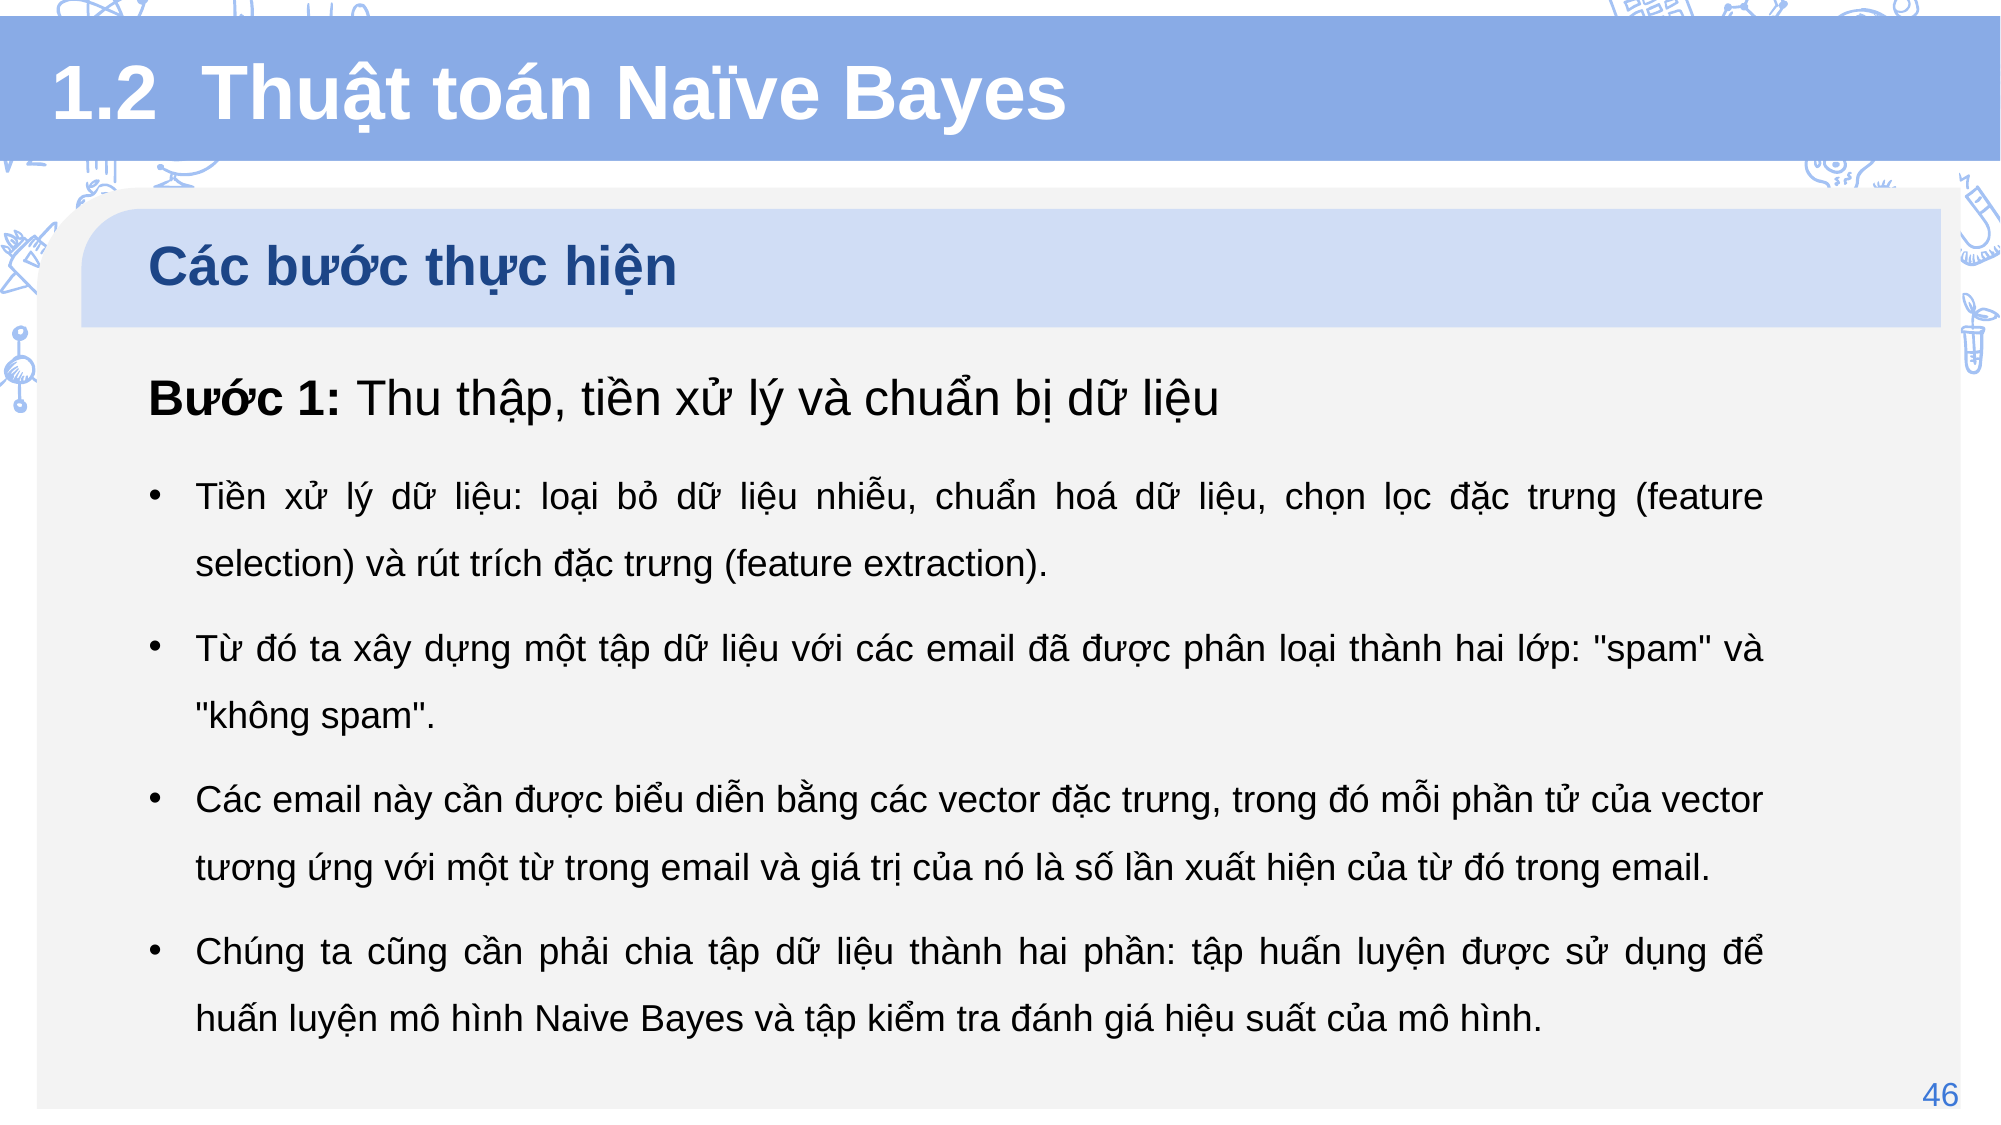

# 1.2  Thuật toán Naïve Bayes
Các bước thực hiện

Bước 1: Thu thập, tiền xử lý và chuẩn bị dữ liệu
Tiền xử lý dữ liệu: loại bỏ dữ liệu nhiễu, chuẩn hoá dữ liệu, chọn lọc đặc trưng (feature selection) và rút trích đặc trưng (feature extraction).
Từ đó ta xây dựng một tập dữ liệu với các email đã được phân loại thành hai lớp: "spam" và "không spam".
Các email này cần được biểu diễn bằng các vector đặc trưng, trong đó mỗi phần tử của vector tương ứng với một từ trong email và giá trị của nó là số lần xuất hiện của từ đó trong email.
Chúng ta cũng cần phải chia tập dữ liệu thành hai phần: tập huấn luyện được sử dụng để huấn luyện mô hình Naive Bayes và tập kiểm tra đánh giá hiệu suất của mô hình.
46